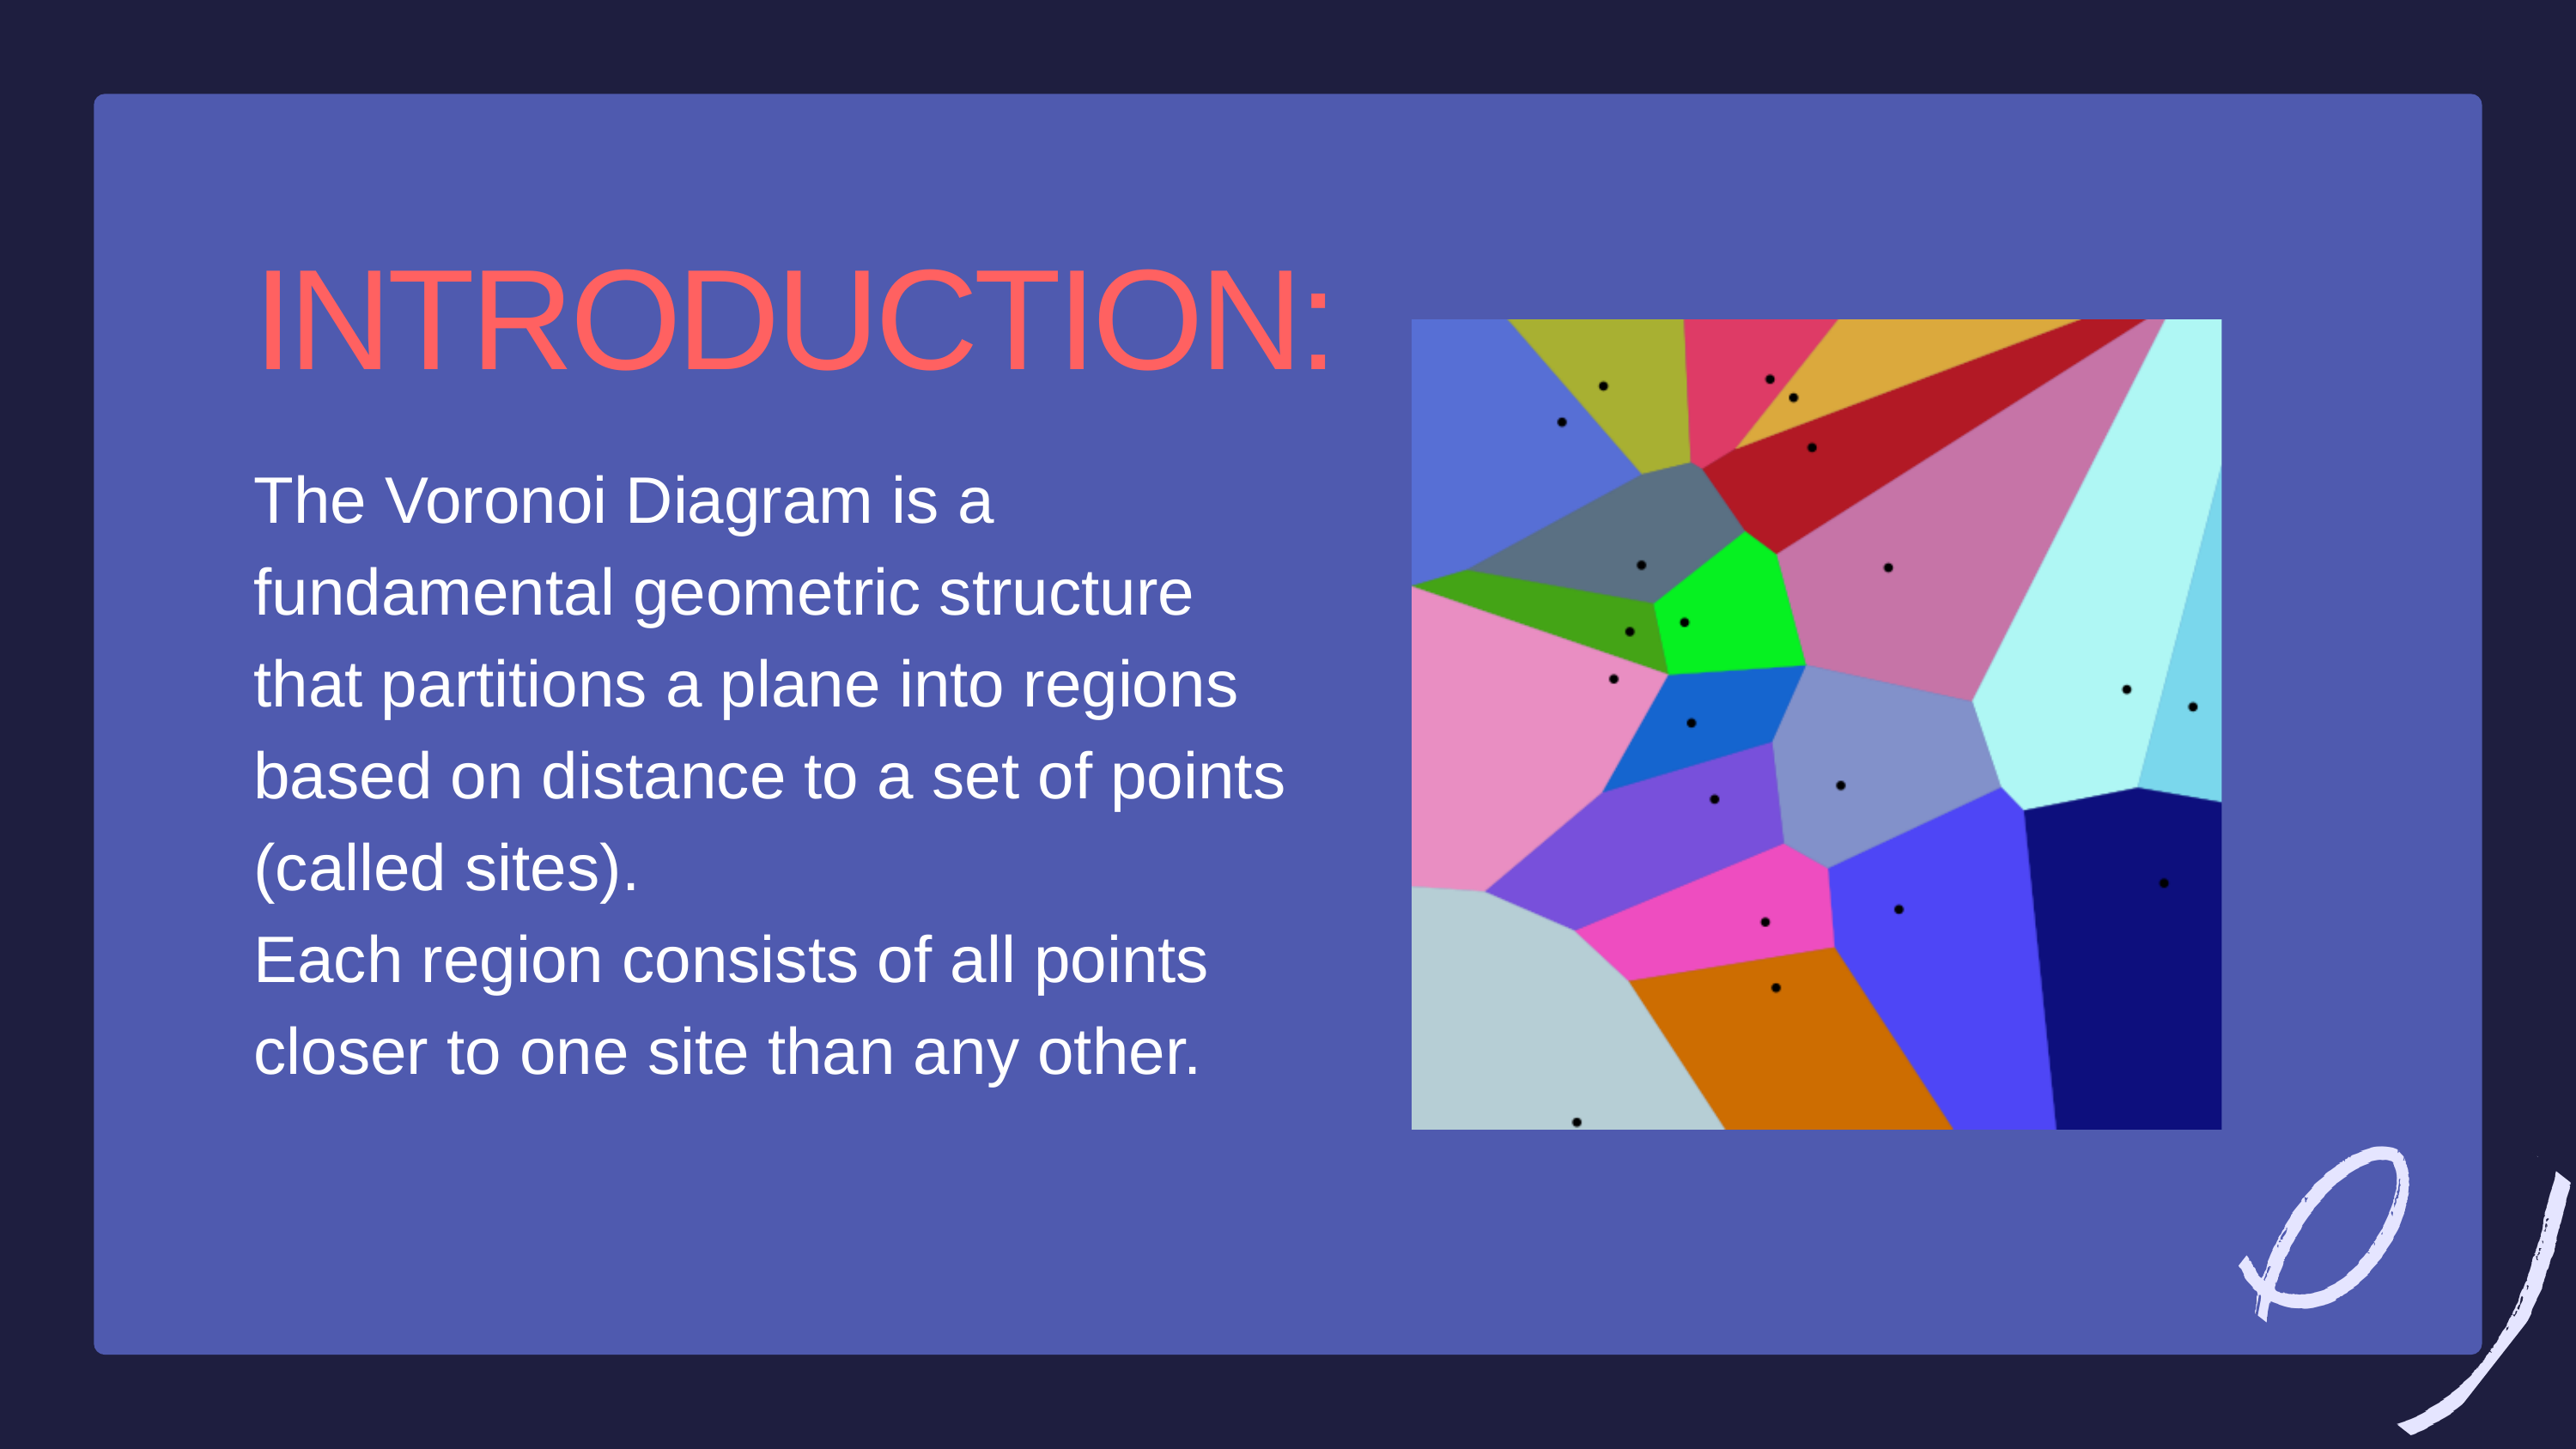

INTRODUCTION:

The Voronoi Diagram is a fundamental geometric structure that partitions a plane into regions based on distance to a set of points (called sites).
Each region consists of all points closer to one site than any other.